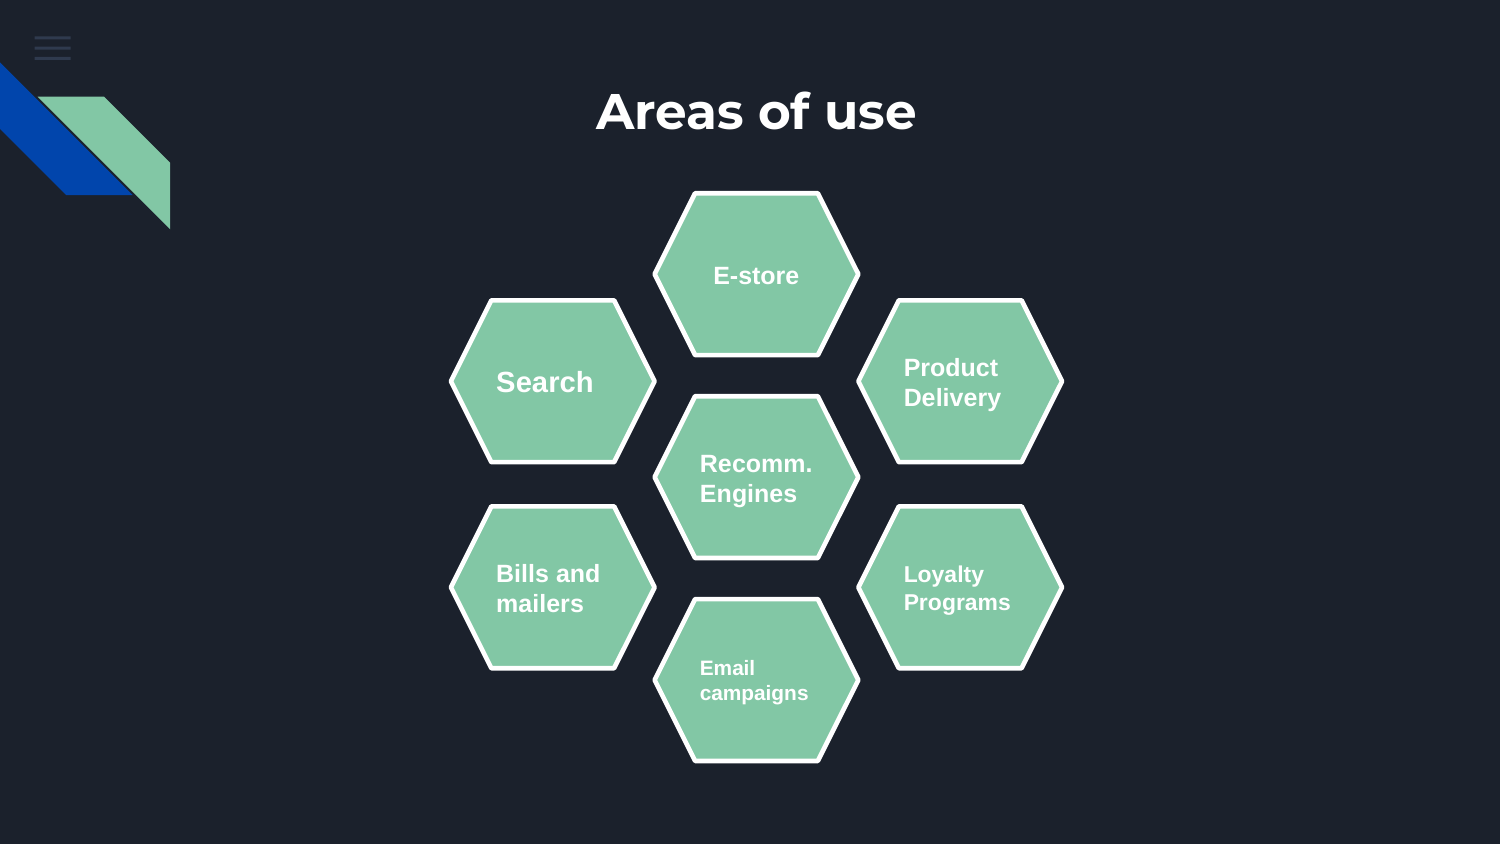

# Areas of use
E-store
Search
Product
Delivery
Recomm.
Engines
Bills and mailers
Loyalty Programs
Email campaigns